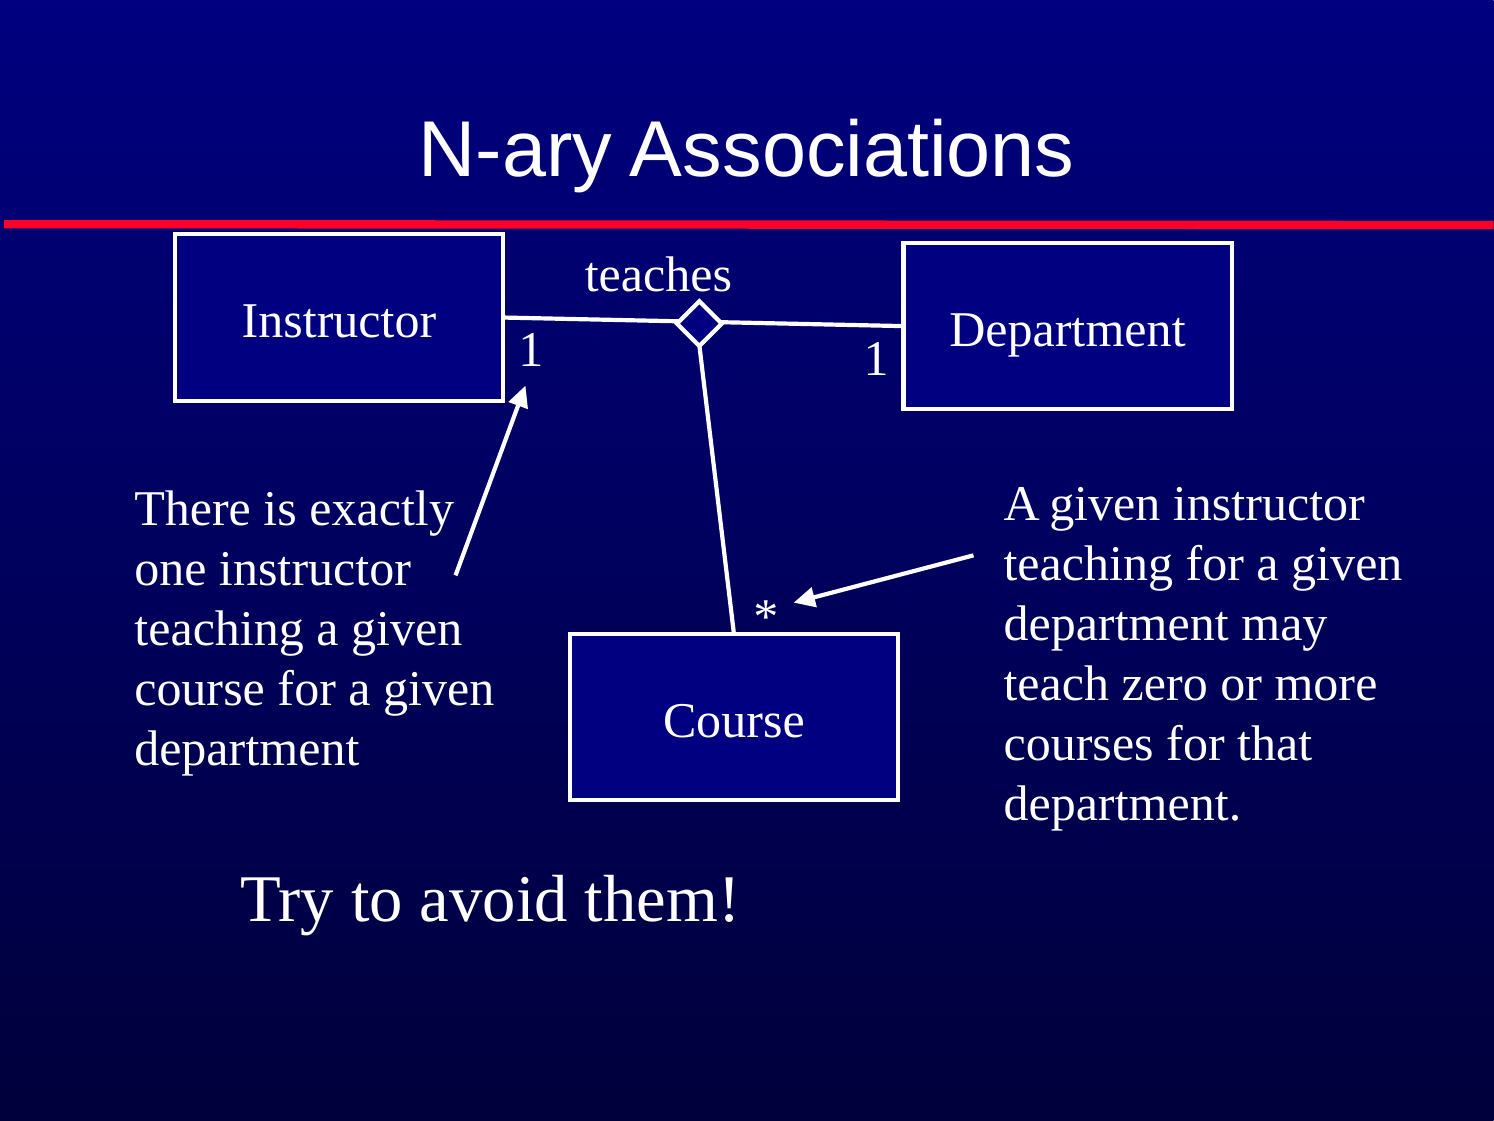

# N-ary Associations
Instructor
teaches
Department
1
1

There is exactly one instructor teaching a given course for a given department
A given instructor teaching for a given department may teach zero or more courses for that department.

*
Course
Try to avoid them!